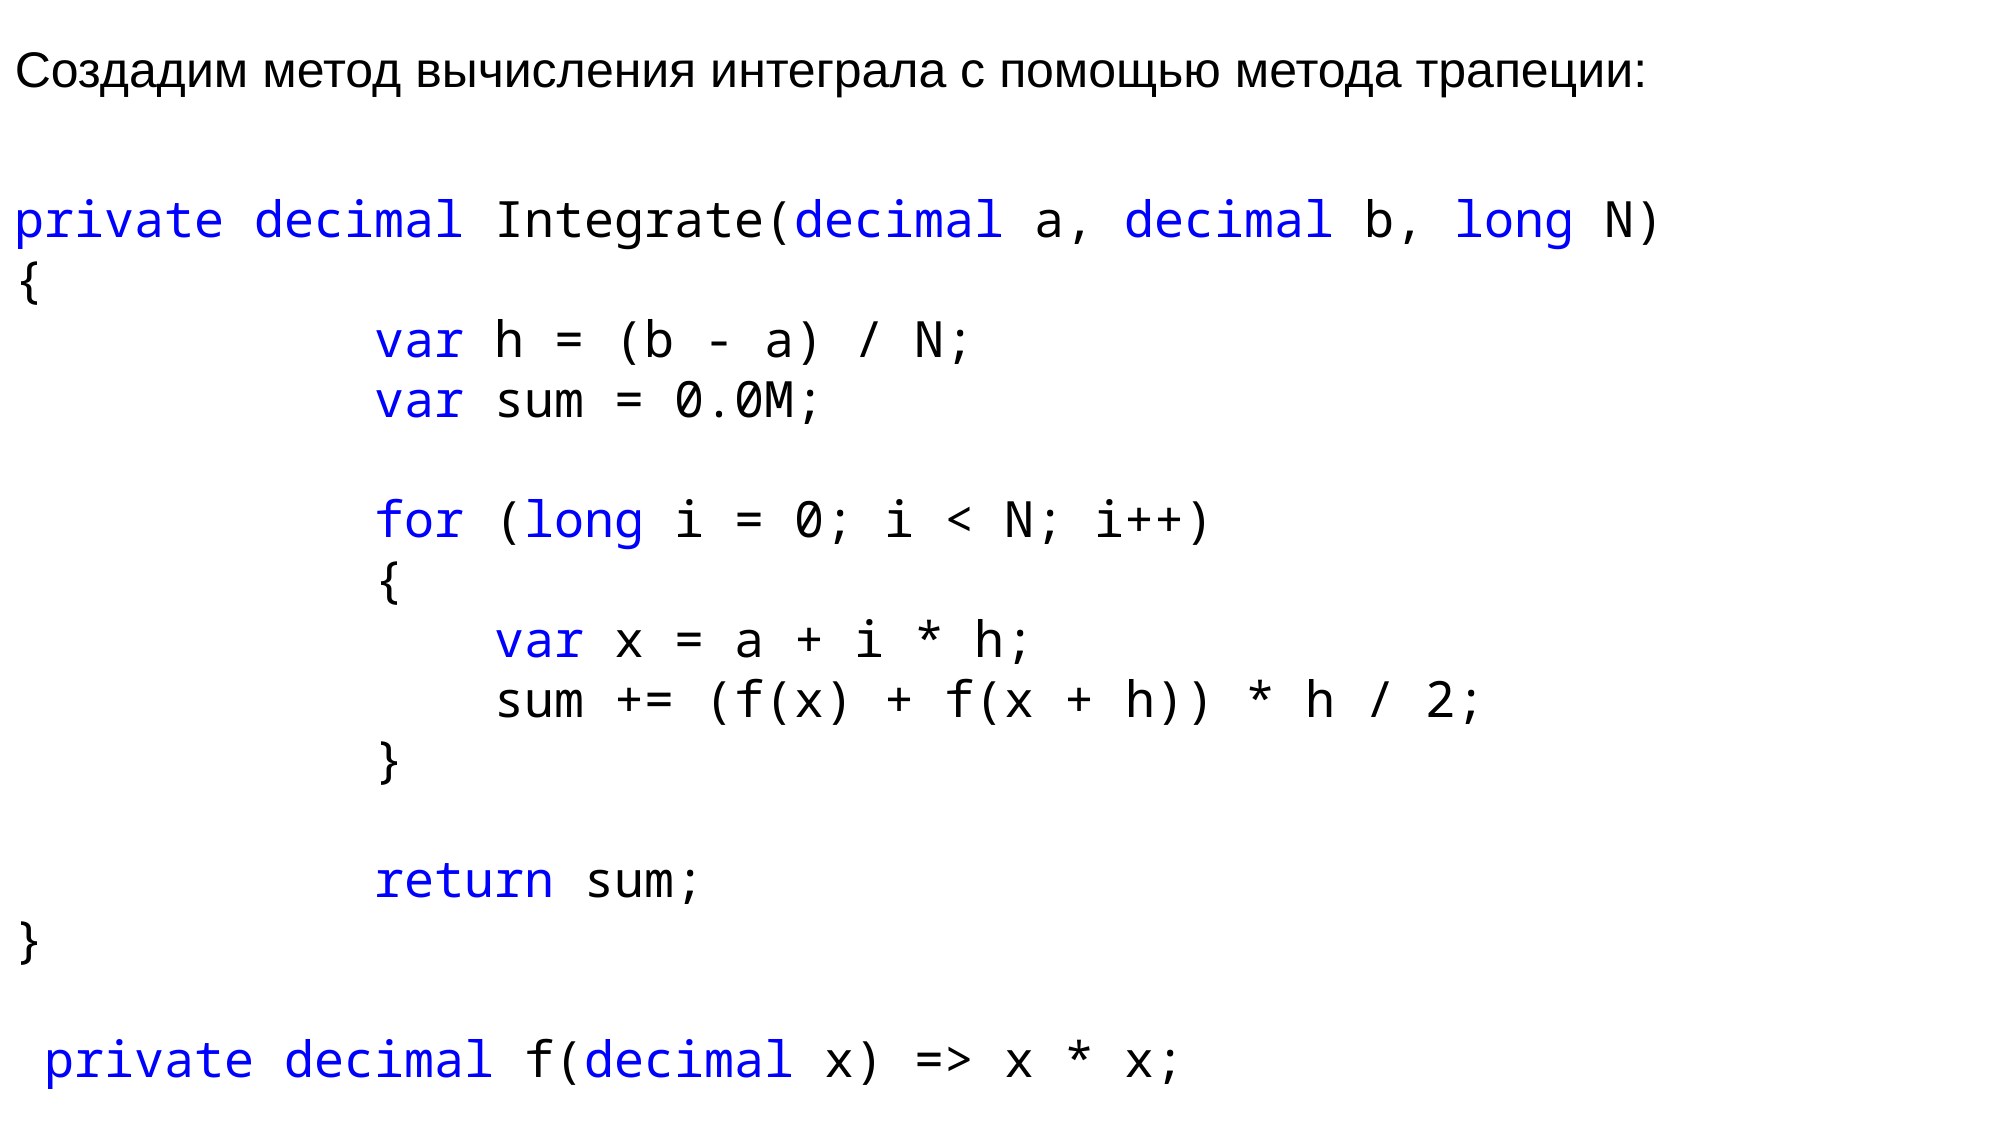

Создадим метод вычисления интеграла с помощью метода трапеции:

private decimal Integrate(decimal a, decimal b, long N)
{
            var h = (b - a) / N;
            var sum = 0.0M;

            for (long i = 0; i < N; i++)
            {
                var x = a + i * h;
                sum += (f(x) + f(x + h)) * h / 2;
            }

            return sum;
}

 private decimal f(decimal x) => x * x;